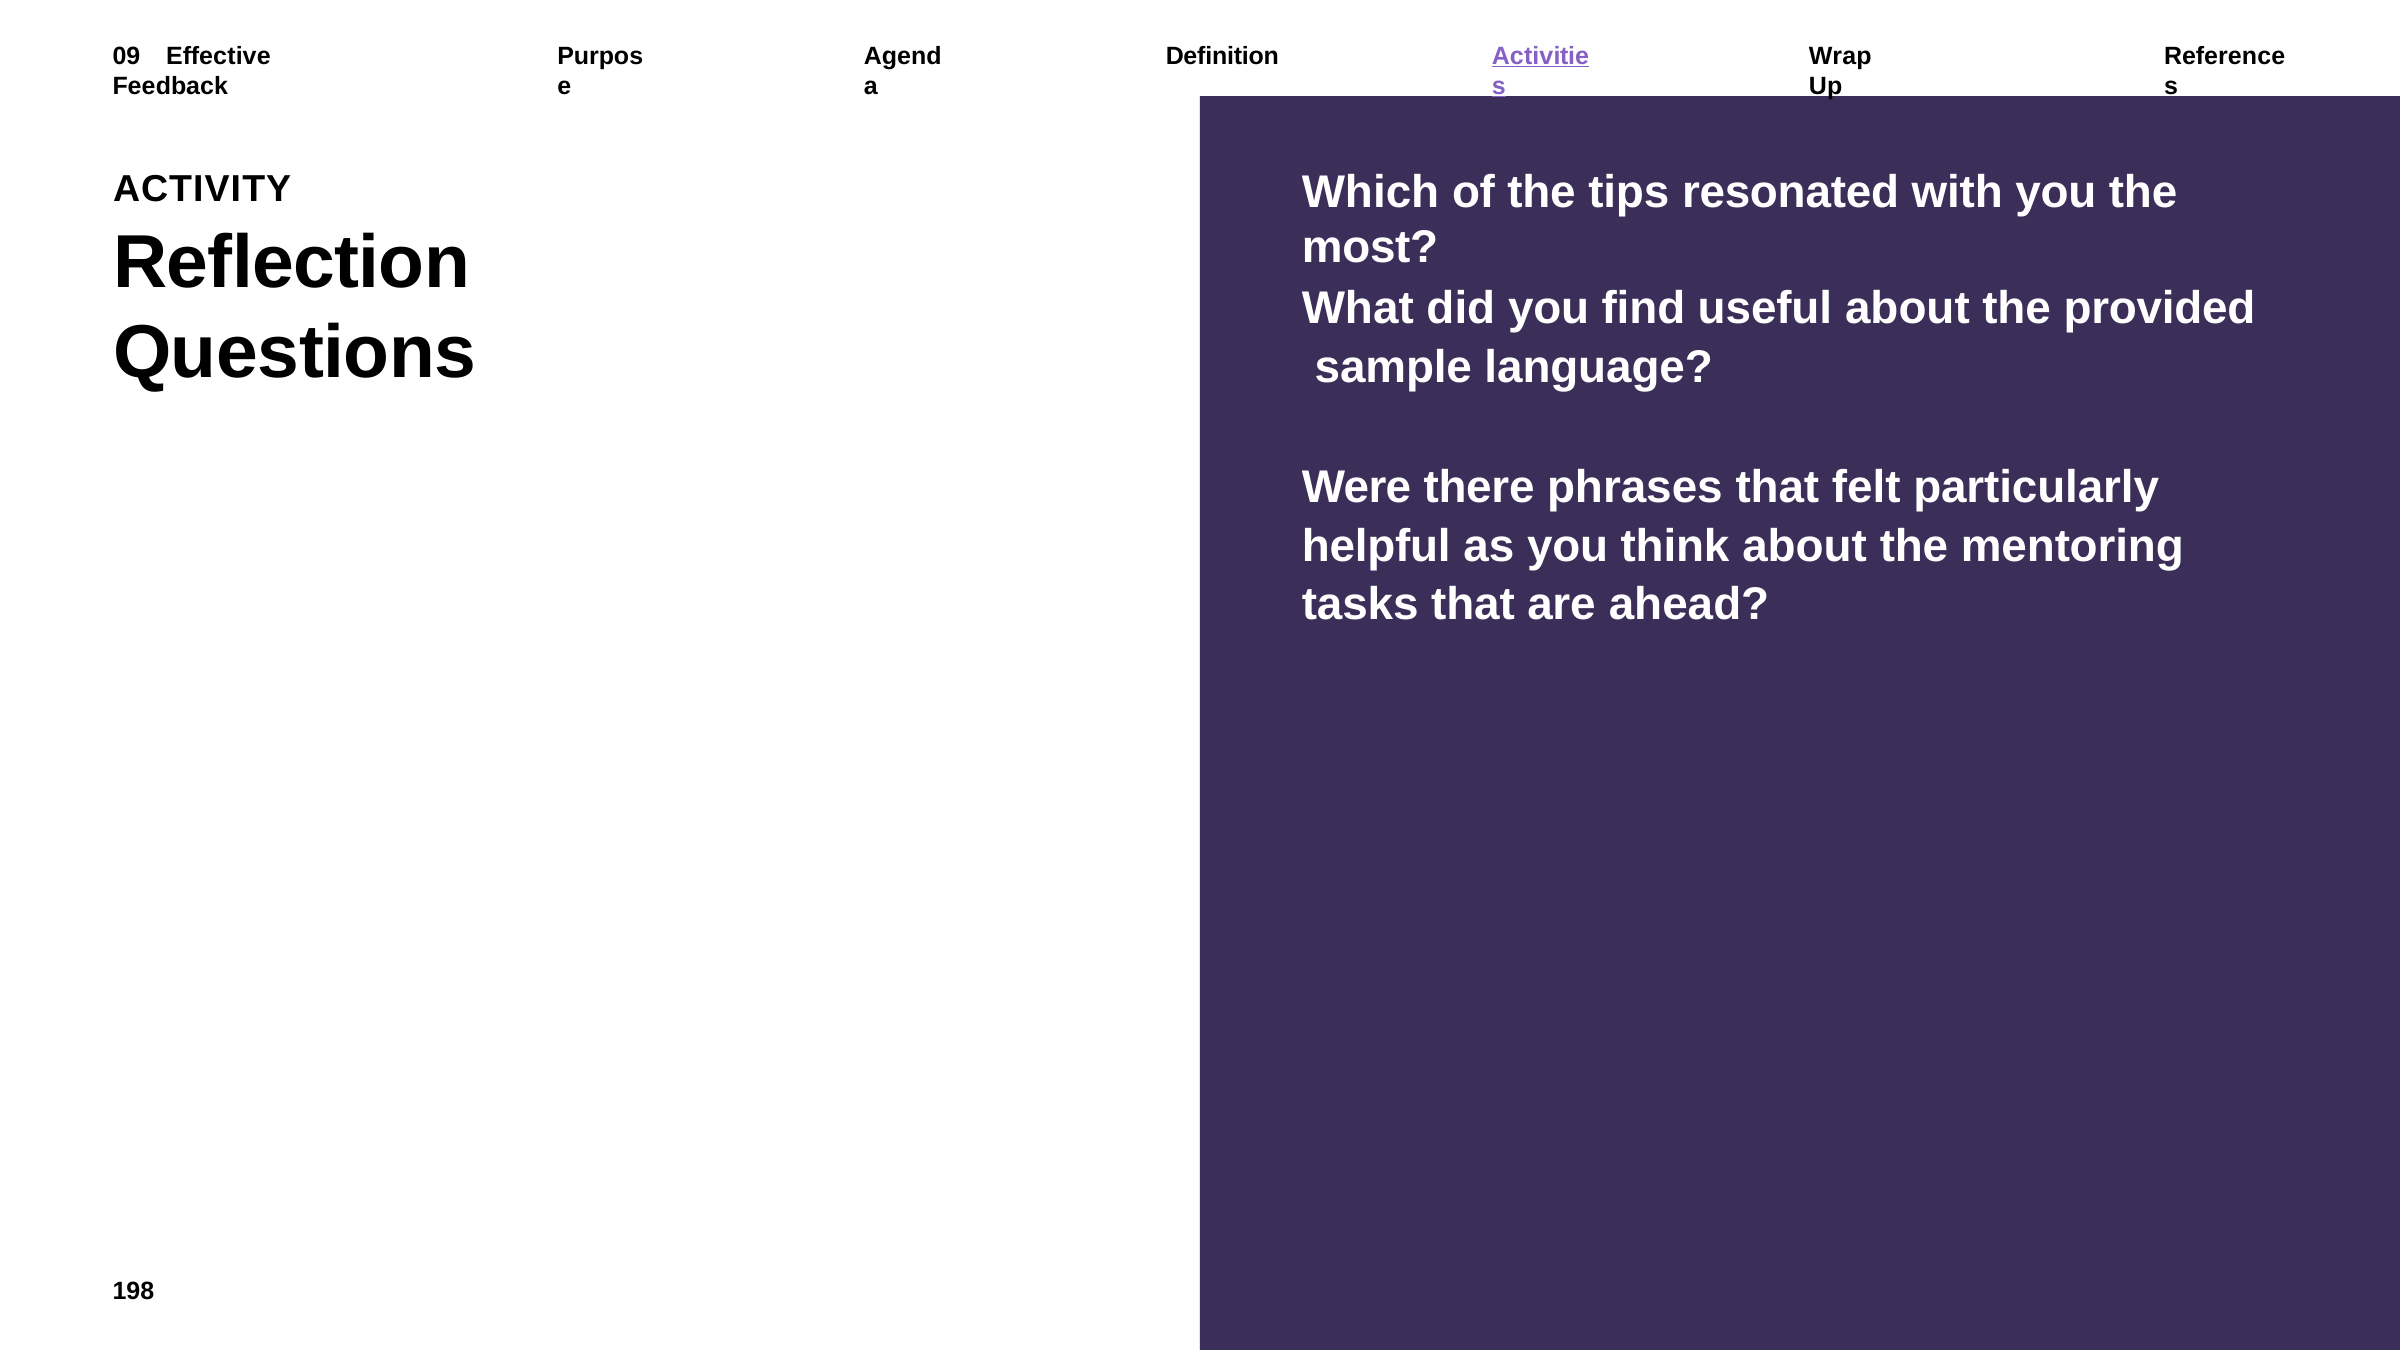

09	Effective	Feedback
Purpose
Agenda
Definition
Activities
Wrap	Up
References

Which of the tips resonated with you the most?
ACTIVITY
Reflection Questions
What did you find useful about the provided  sample language?

Were there phrases that felt particularly helpful as you think about the mentoring tasks that are ahead?
198